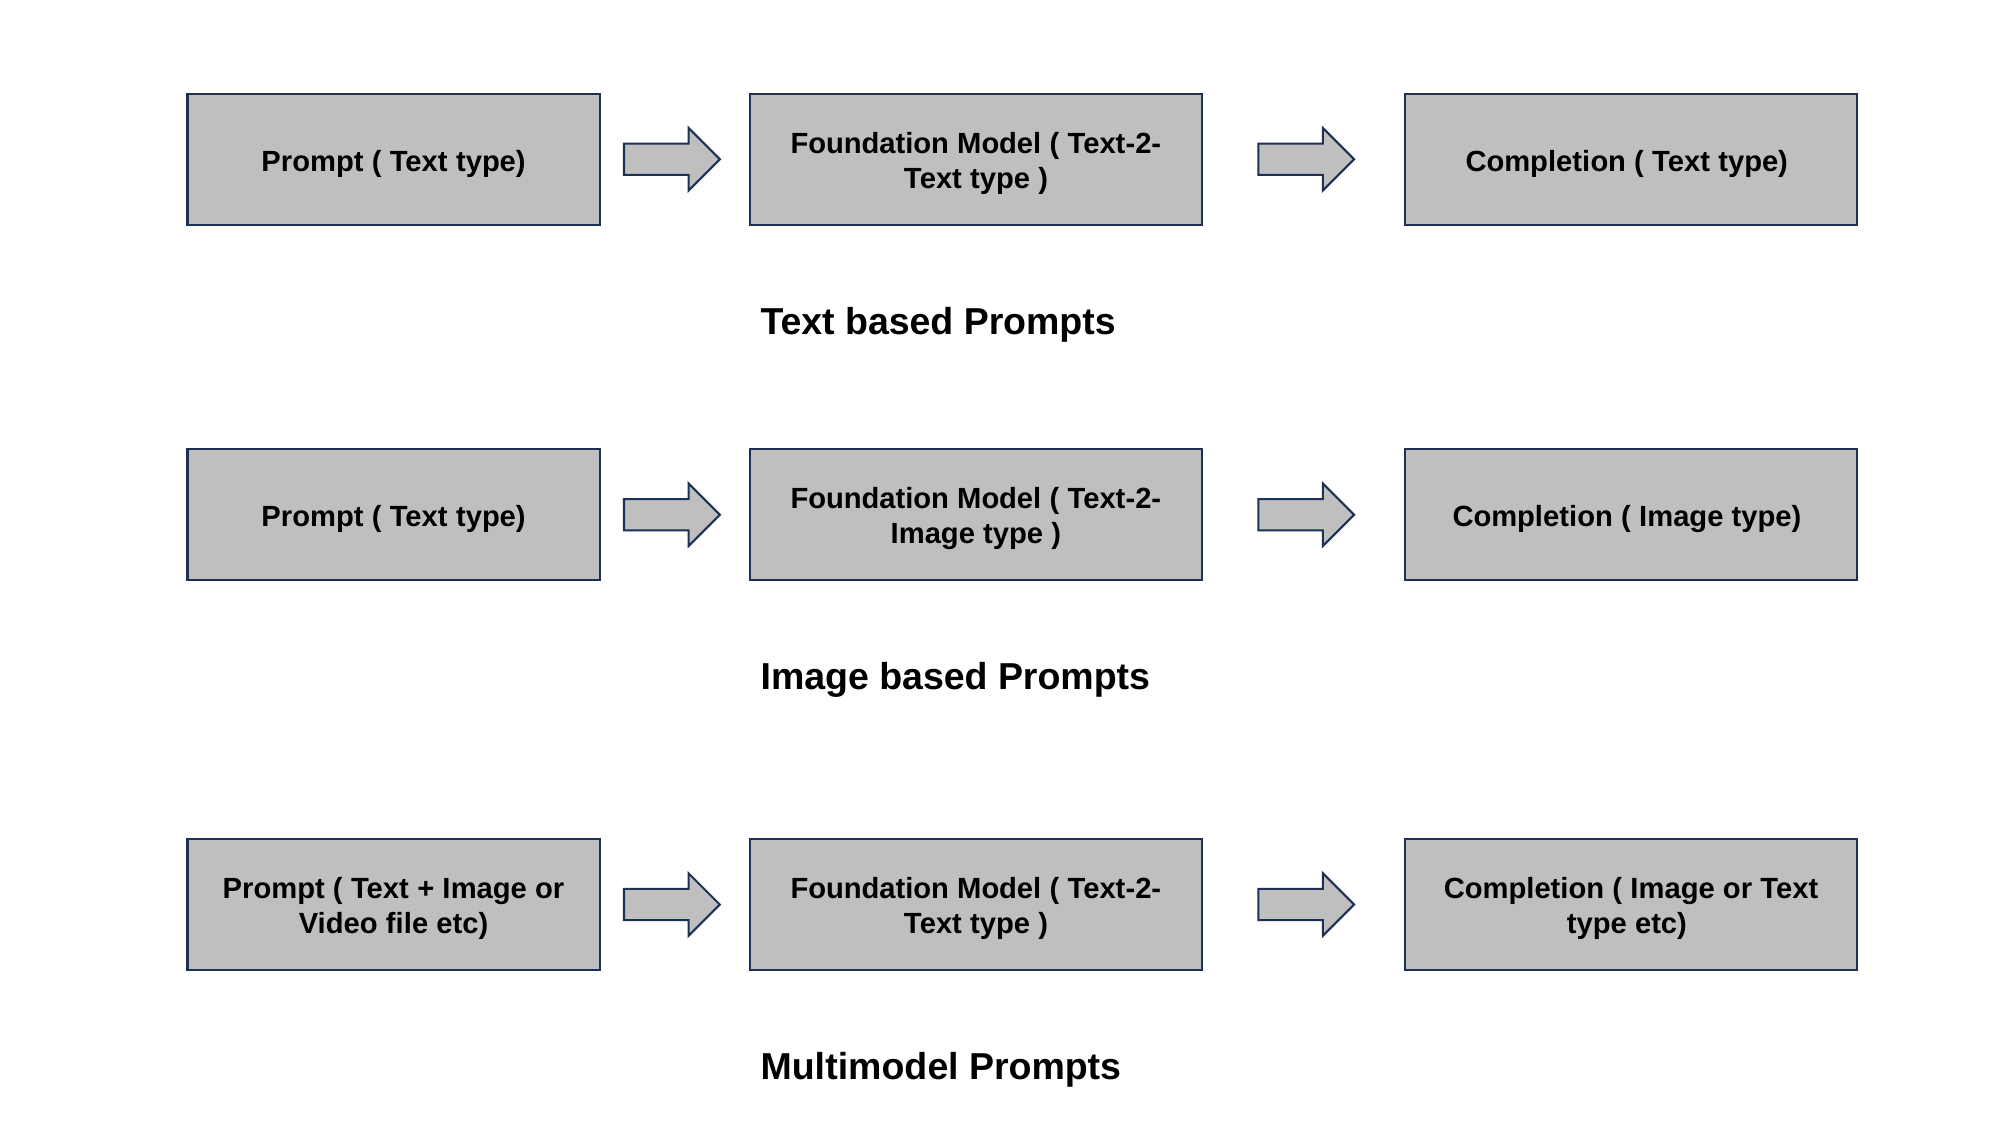

Prompt ( Text type)
Foundation Model ( Text-2-Text type )
Completion ( Text type)

Text based Prompts
Prompt ( Text type)
Foundation Model ( Text-2-Image type )
Completion ( Image type)

Image based Prompts
Prompt ( Text + Image or Video file etc)
Foundation Model ( Text-2-Text type )
Completion ( Image or Text type etc)

Multimodel Prompts